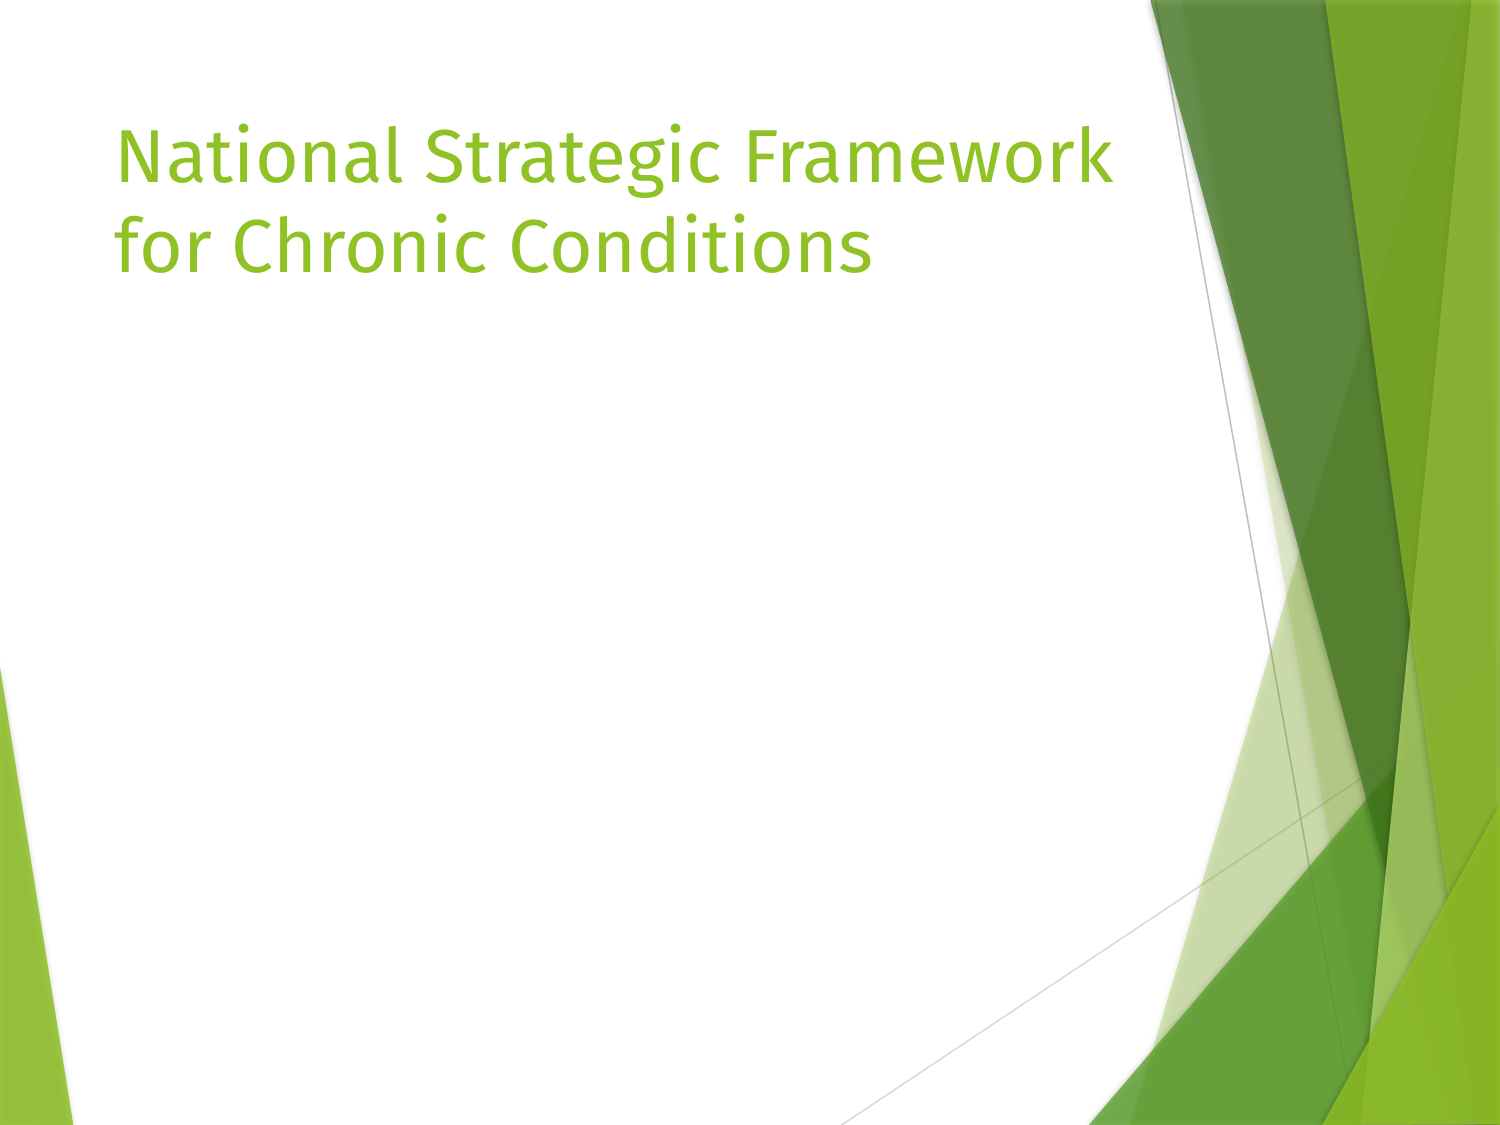

# National Strategic Framework for Chronic Conditions